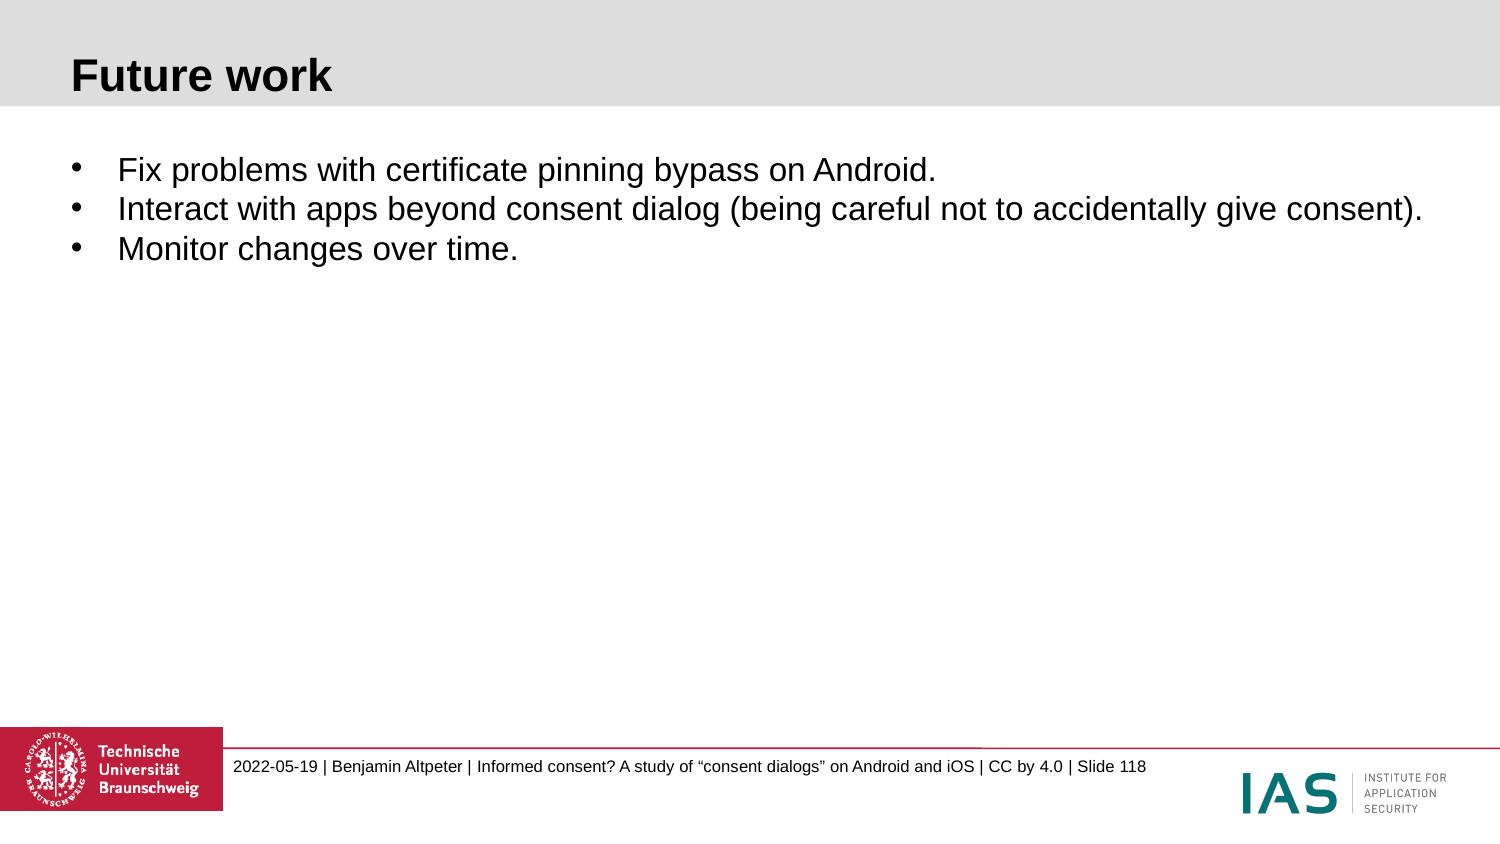

# Future work
Fix problems with certificate pinning bypass on Android.
Interact with apps beyond consent dialog (being careful not to accidentally give consent).
Monitor changes over time.